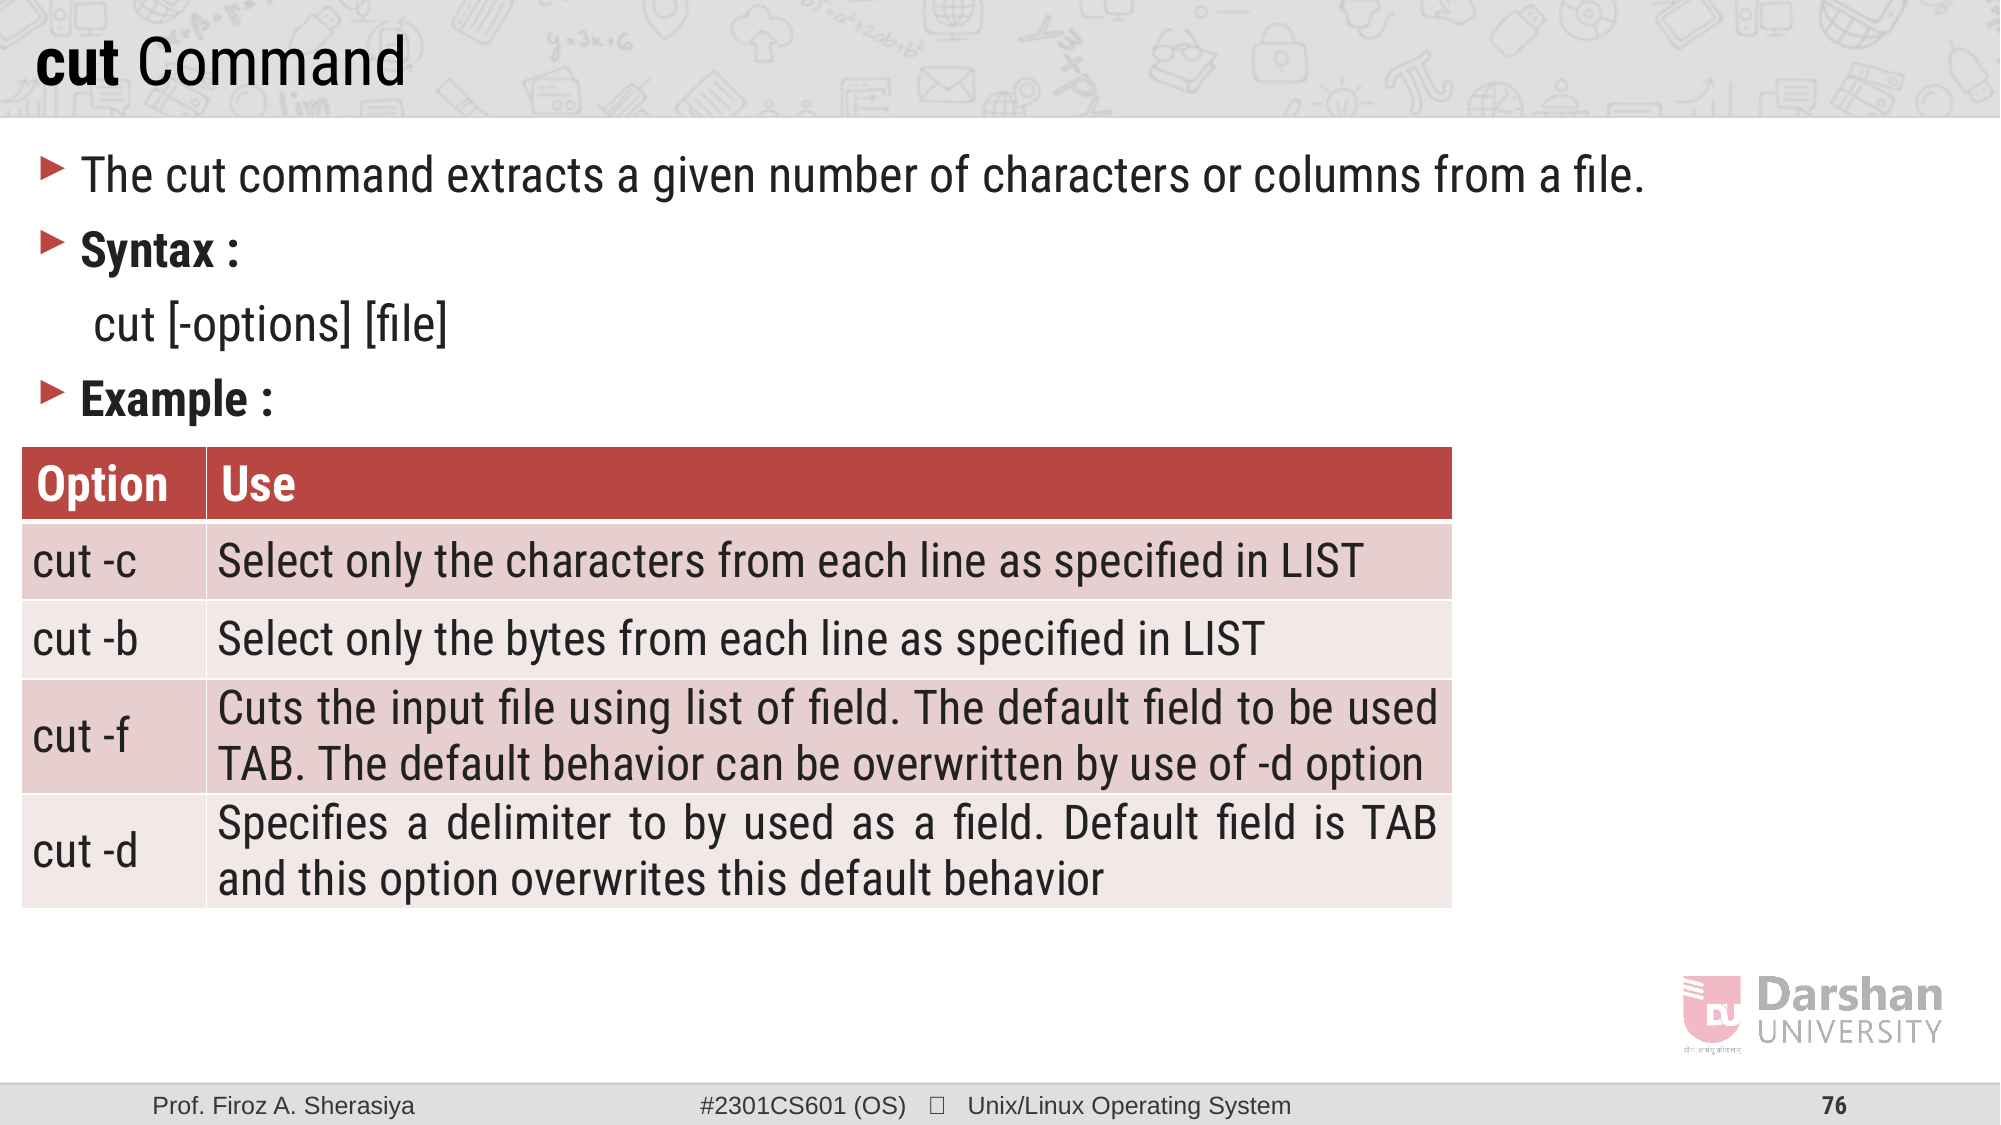

# cut Command
The cut command extracts a given number of characters or columns from a file.
Syntax :
     cut [-options] [file]
Example :

| Option | Use |
| --- | --- |
| cut -c | Select only the characters from each line as specified in LIST |
| cut -b | Select only the bytes from each line as specified in LIST |
| cut -f | Cuts the input file using list of field. The default field to be used TAB. The default behavior can be overwritten by use of -d option |
| cut -d | Specifies a delimiter to by used as a field. Default field is TAB and this option overwrites this default behavior |